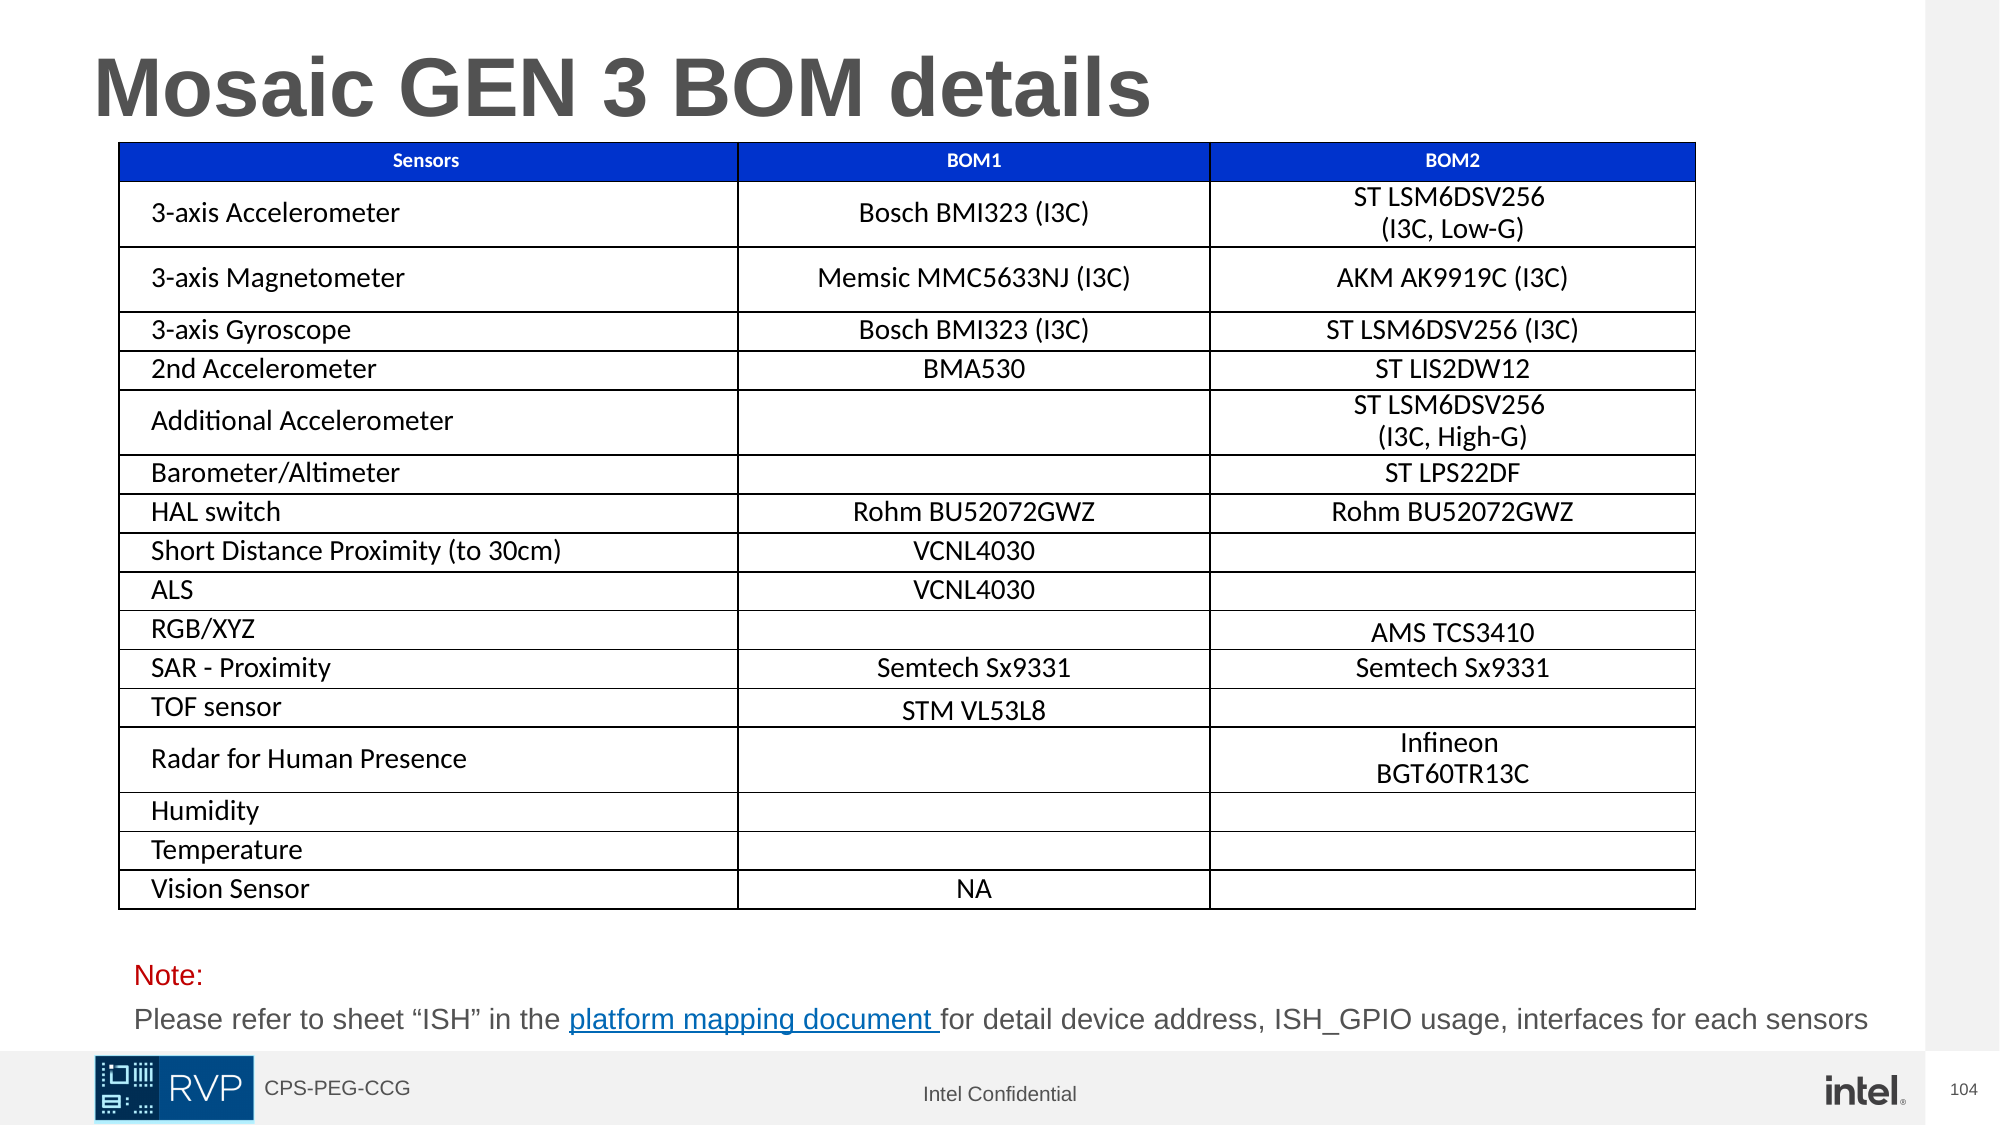

Mosaic GEN 3 BOM details
| Sensors | BOM1 | BOM2 |
| --- | --- | --- |
| 3-axis Accelerometer | Bosch BMI323 (I3C) | ST LSM6DSV256 (I3C, Low-G) |
| 3-axis Magnetometer | Memsic MMC5633NJ (I3C) | AKM AK9919C (I3C) |
| 3-axis Gyroscope | Bosch BMI323 (I3C) | ST LSM6DSV256 (I3C) |
| 2nd Accelerometer | BMA530 | ST LIS2DW12 |
| Additional Accelerometer |  | ST LSM6DSV256 (I3C, High-G) |
| Barometer/Altimeter |  | ST LPS22DF |
| HAL switch | Rohm BU52072GWZ | Rohm BU52072GWZ |
| Short Distance Proximity (to 30cm) | VCNL4030 |  |
| ALS | VCNL4030 |  |
| RGB/XYZ |  | AMS TCS3410 |
| SAR - Proximity | Semtech Sx9331 | Semtech Sx9331 |
| TOF sensor | STM VL53L8 |  |
| Radar for Human Presence |  | Infineon BGT60TR13C |
| Humidity |  |  |
| Temperature |  |  |
| Vision Sensor | NA |  |
Note:
Please refer to sheet “ISH” in the platform mapping document for detail device address, ISH_GPIO usage, interfaces for each sensors